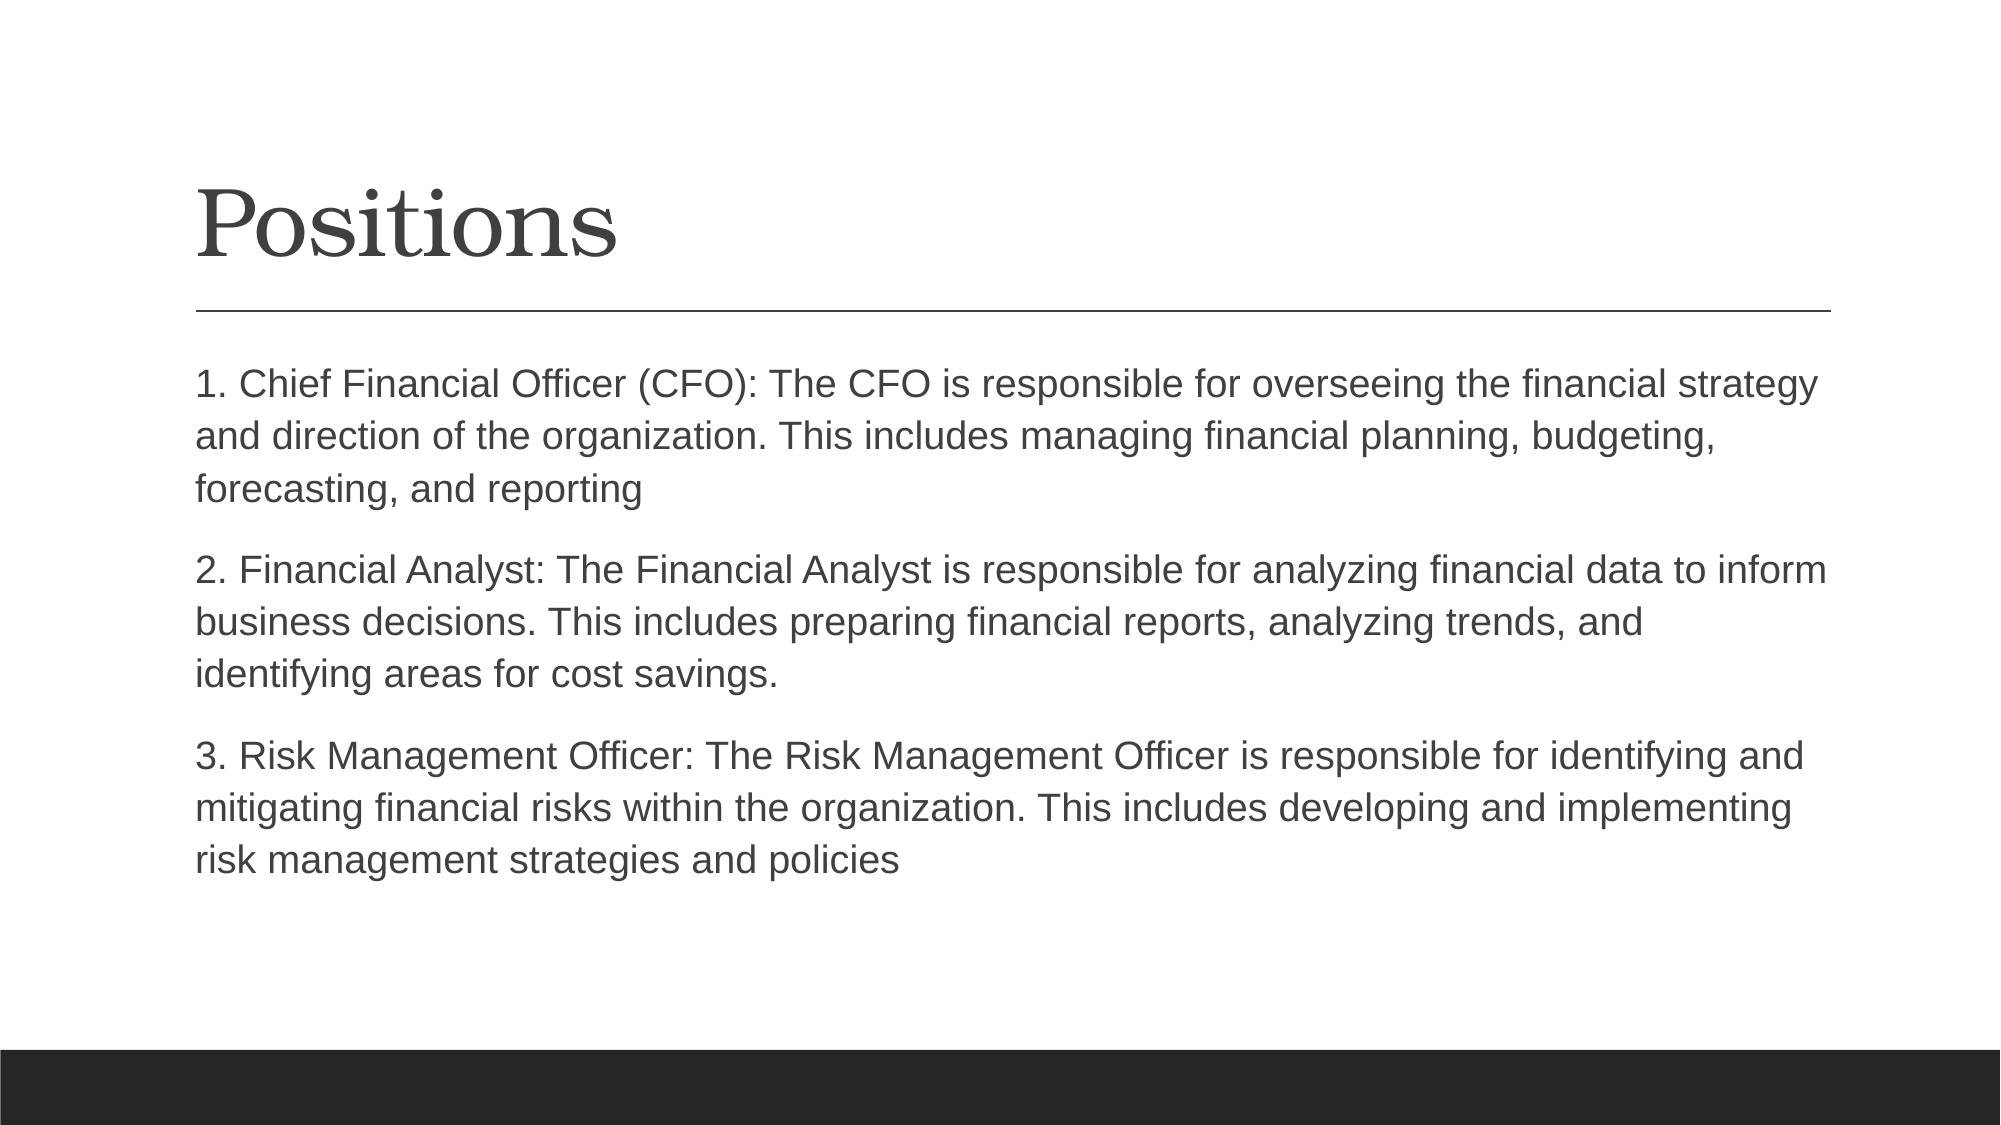

# Positions
1. Chief Financial Officer (CFO): The CFO is responsible for overseeing the financial strategy and direction of the organization. This includes managing financial planning, budgeting, forecasting, and reporting
2. Financial Analyst: The Financial Analyst is responsible for analyzing financial data to inform business decisions. This includes preparing financial reports, analyzing trends, and identifying areas for cost savings.
3. Risk Management Officer: The Risk Management Officer is responsible for identifying and mitigating financial risks within the organization. This includes developing and implementing risk management strategies and policies